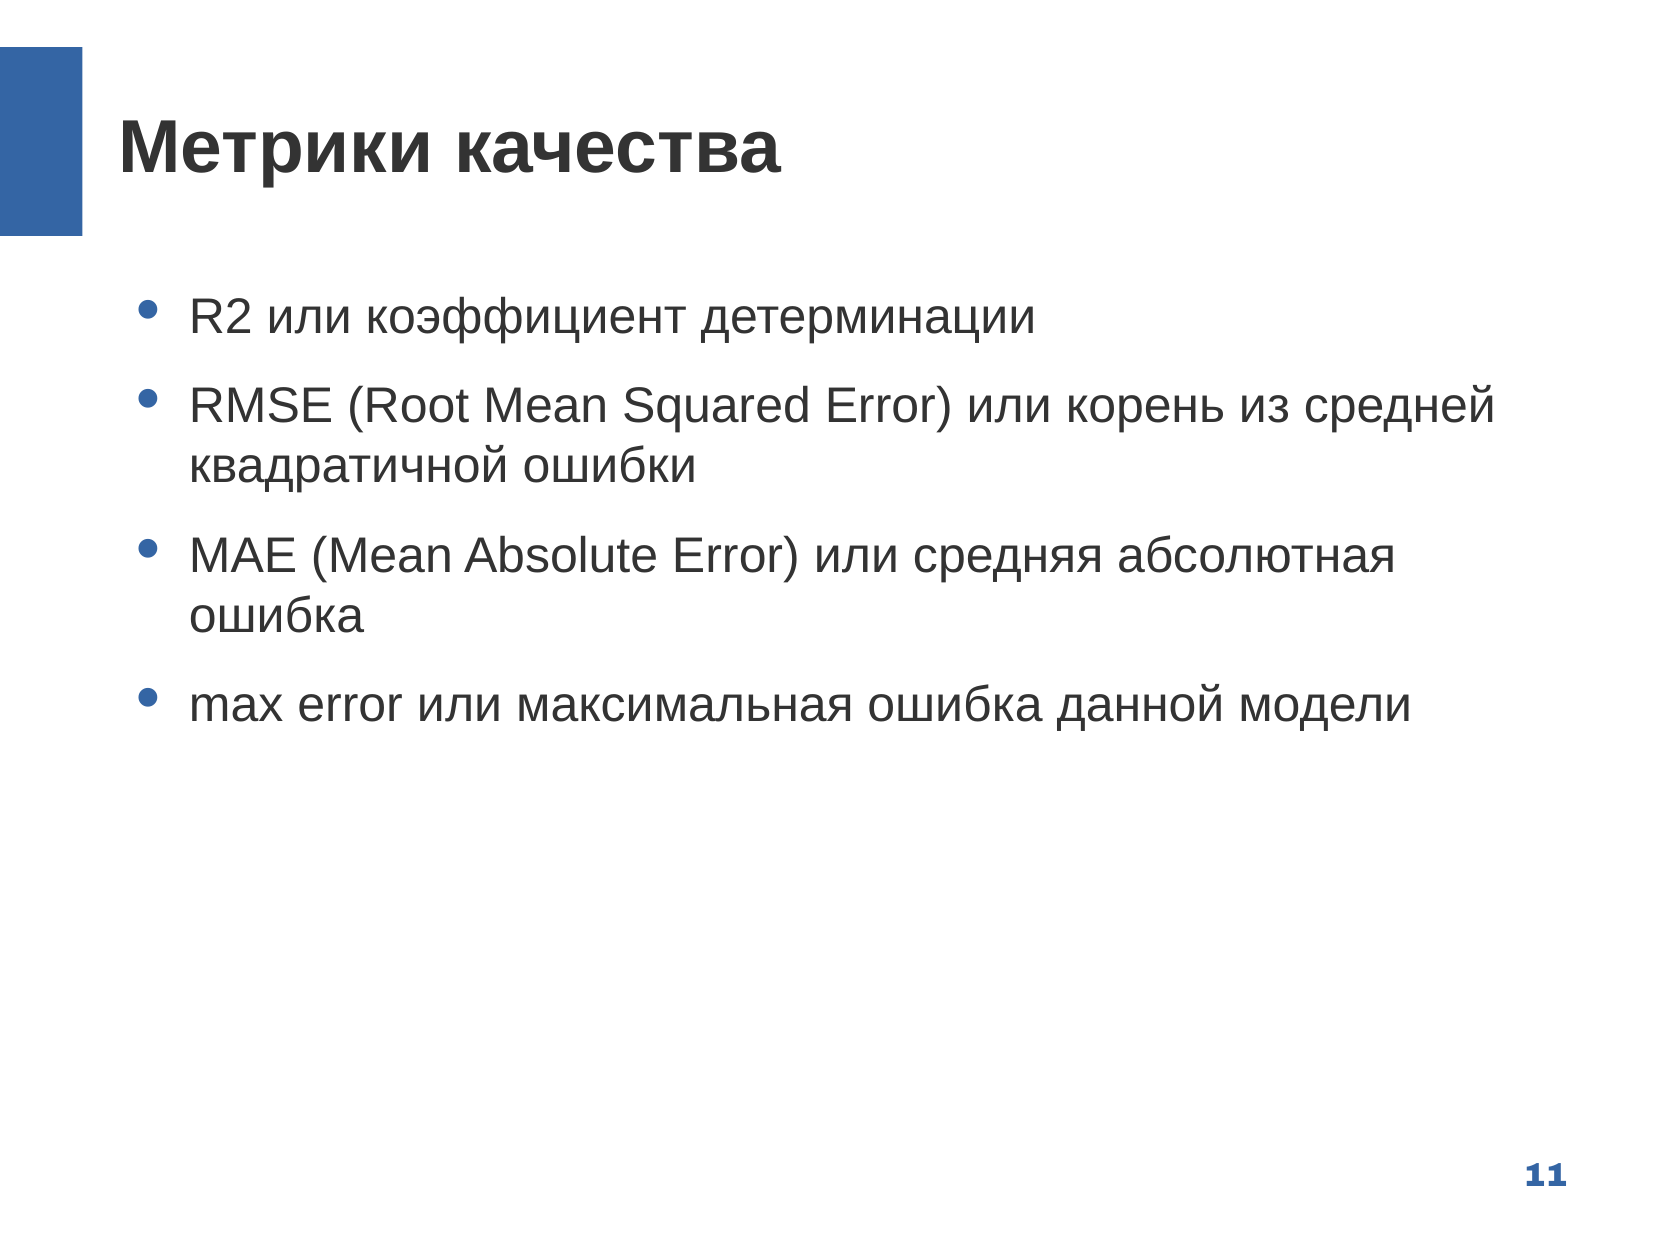

Метрики качества
R2 или коэффициент детерминации
RMSE (Root Mean Squared Error) или корень из средней квадратичной ошибки
MAE (Mean Absolute Error) или средняя абсолютная ошибка
max error или максимальная ошибка данной модели